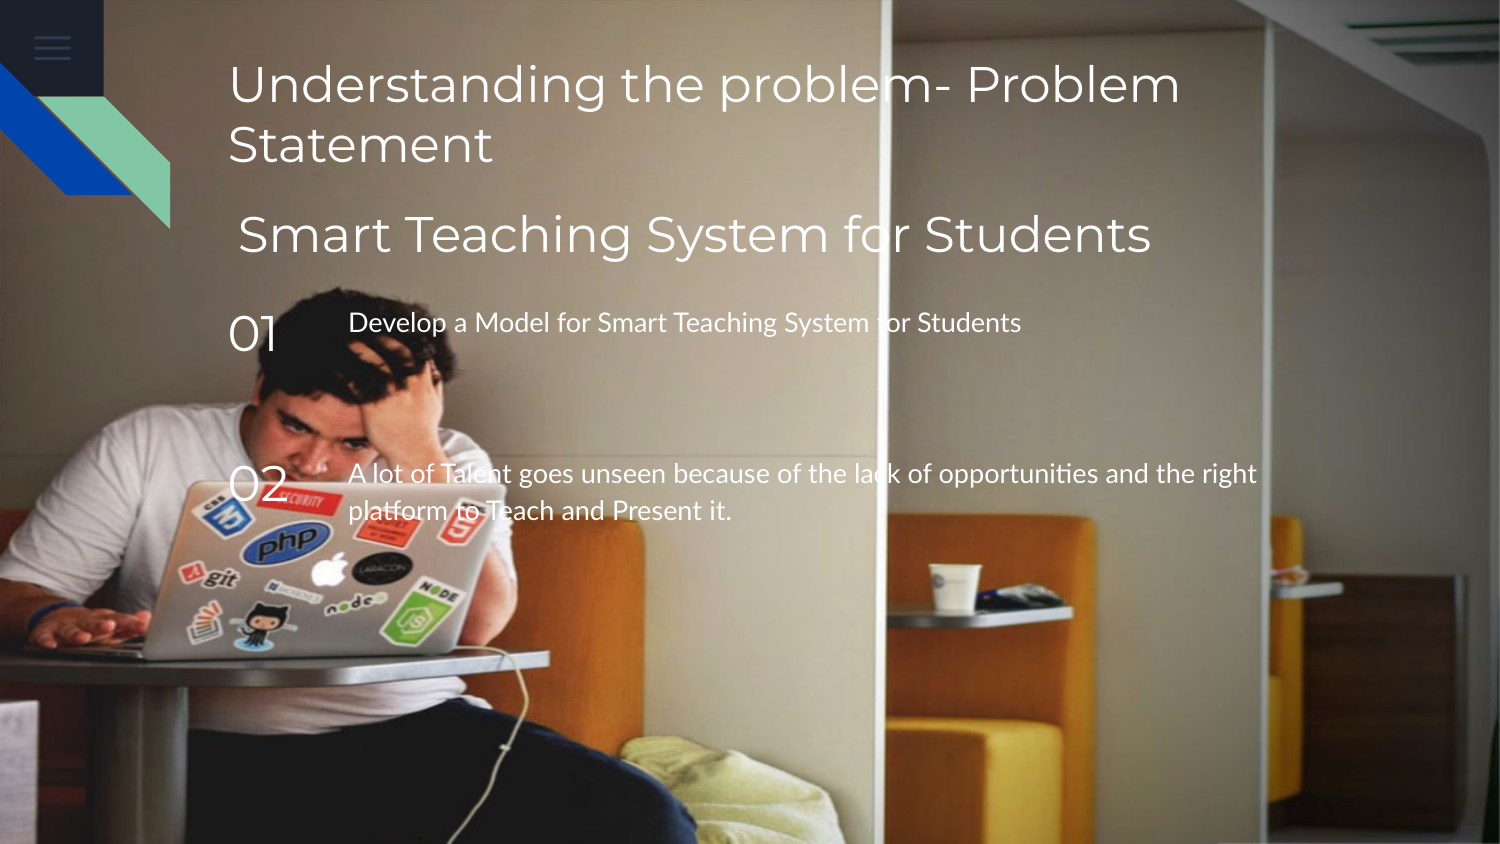

# Understanding the problem- Problem Statement

Smart Teaching System for Students

01

Develop a Model for Smart Teaching System for Students
02

A lot of Talent goes unseen because of the lack of opportunities and the right platform to Teach and Present it.